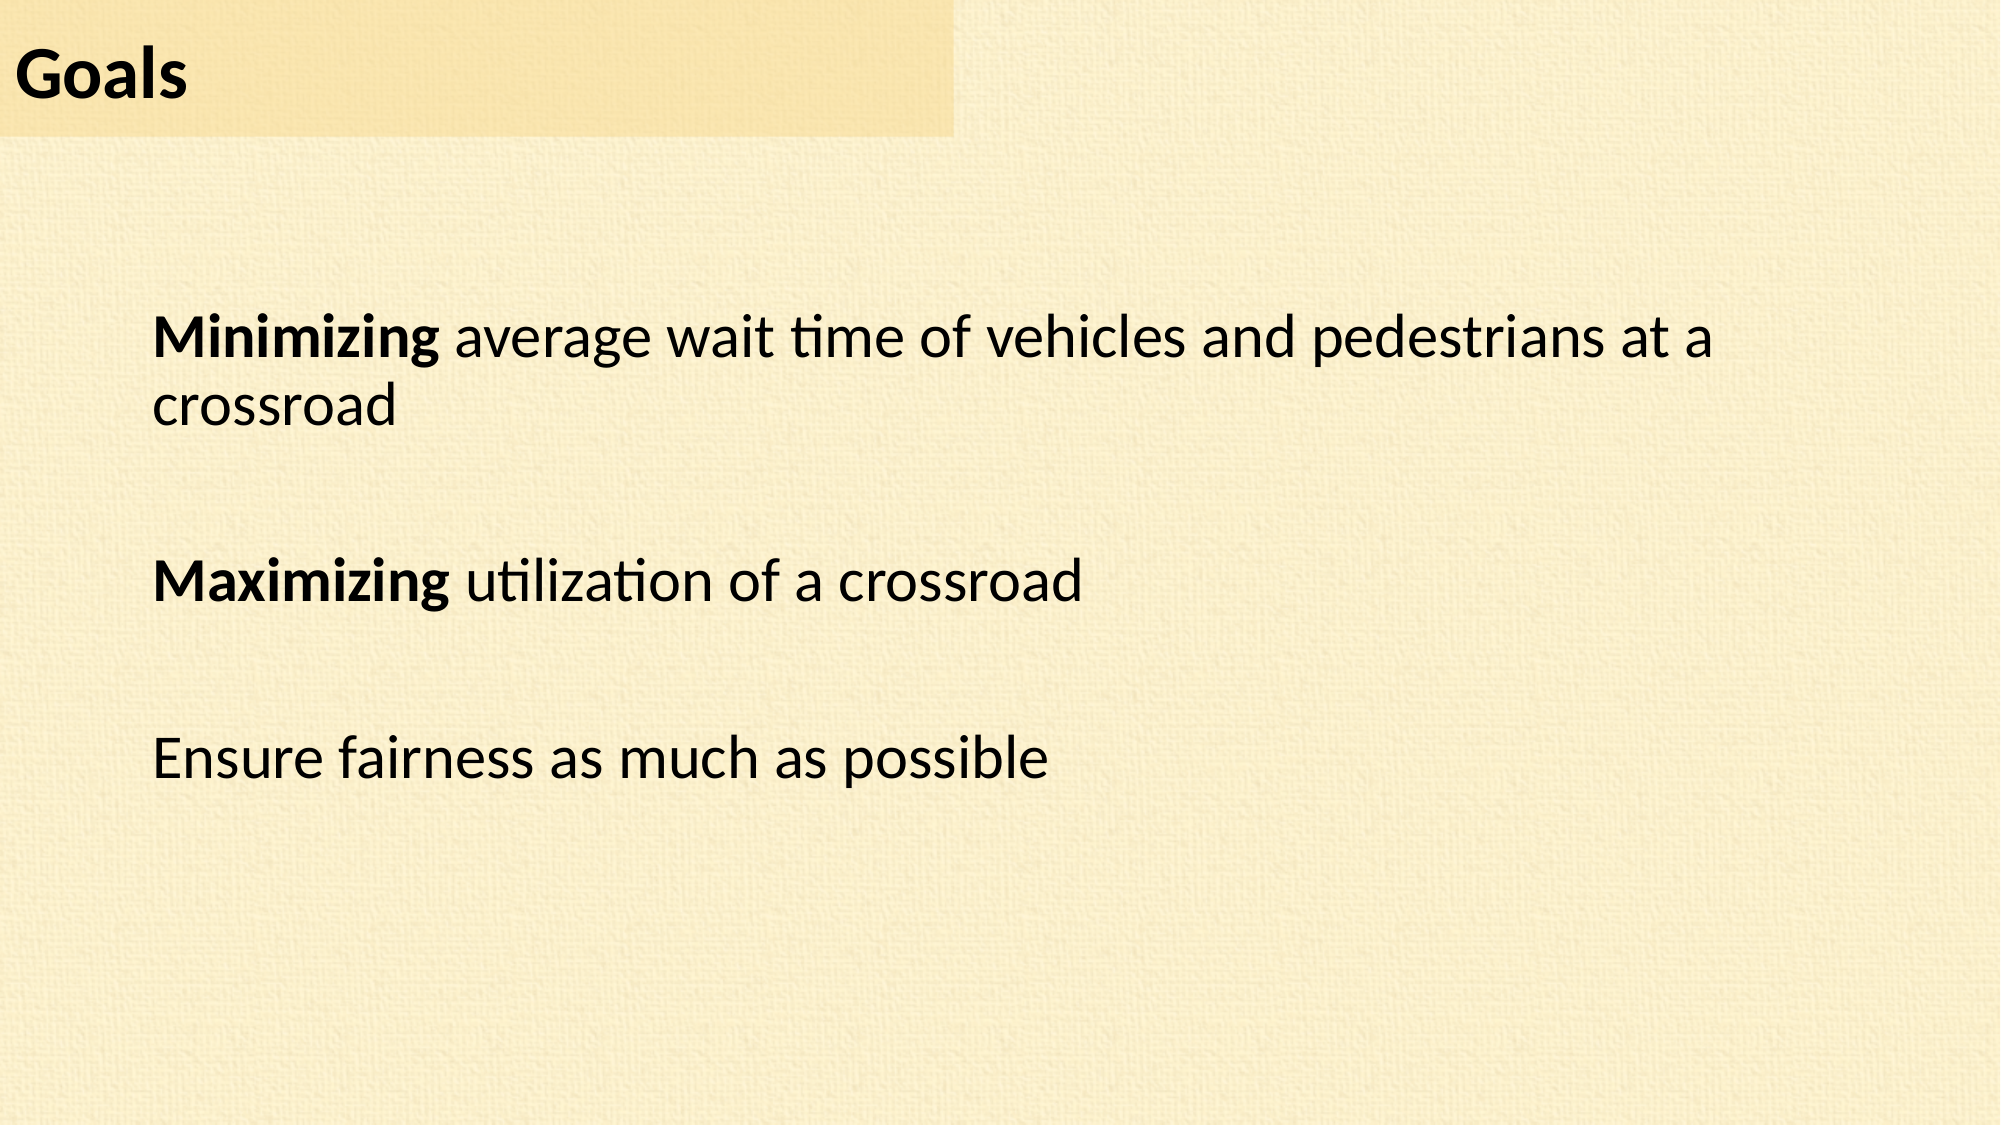

Goals

Minimizing average wait time of vehicles and pedestrians at a crossroad

Maximizing utilization of a crossroad

Ensure fairness as much as possible